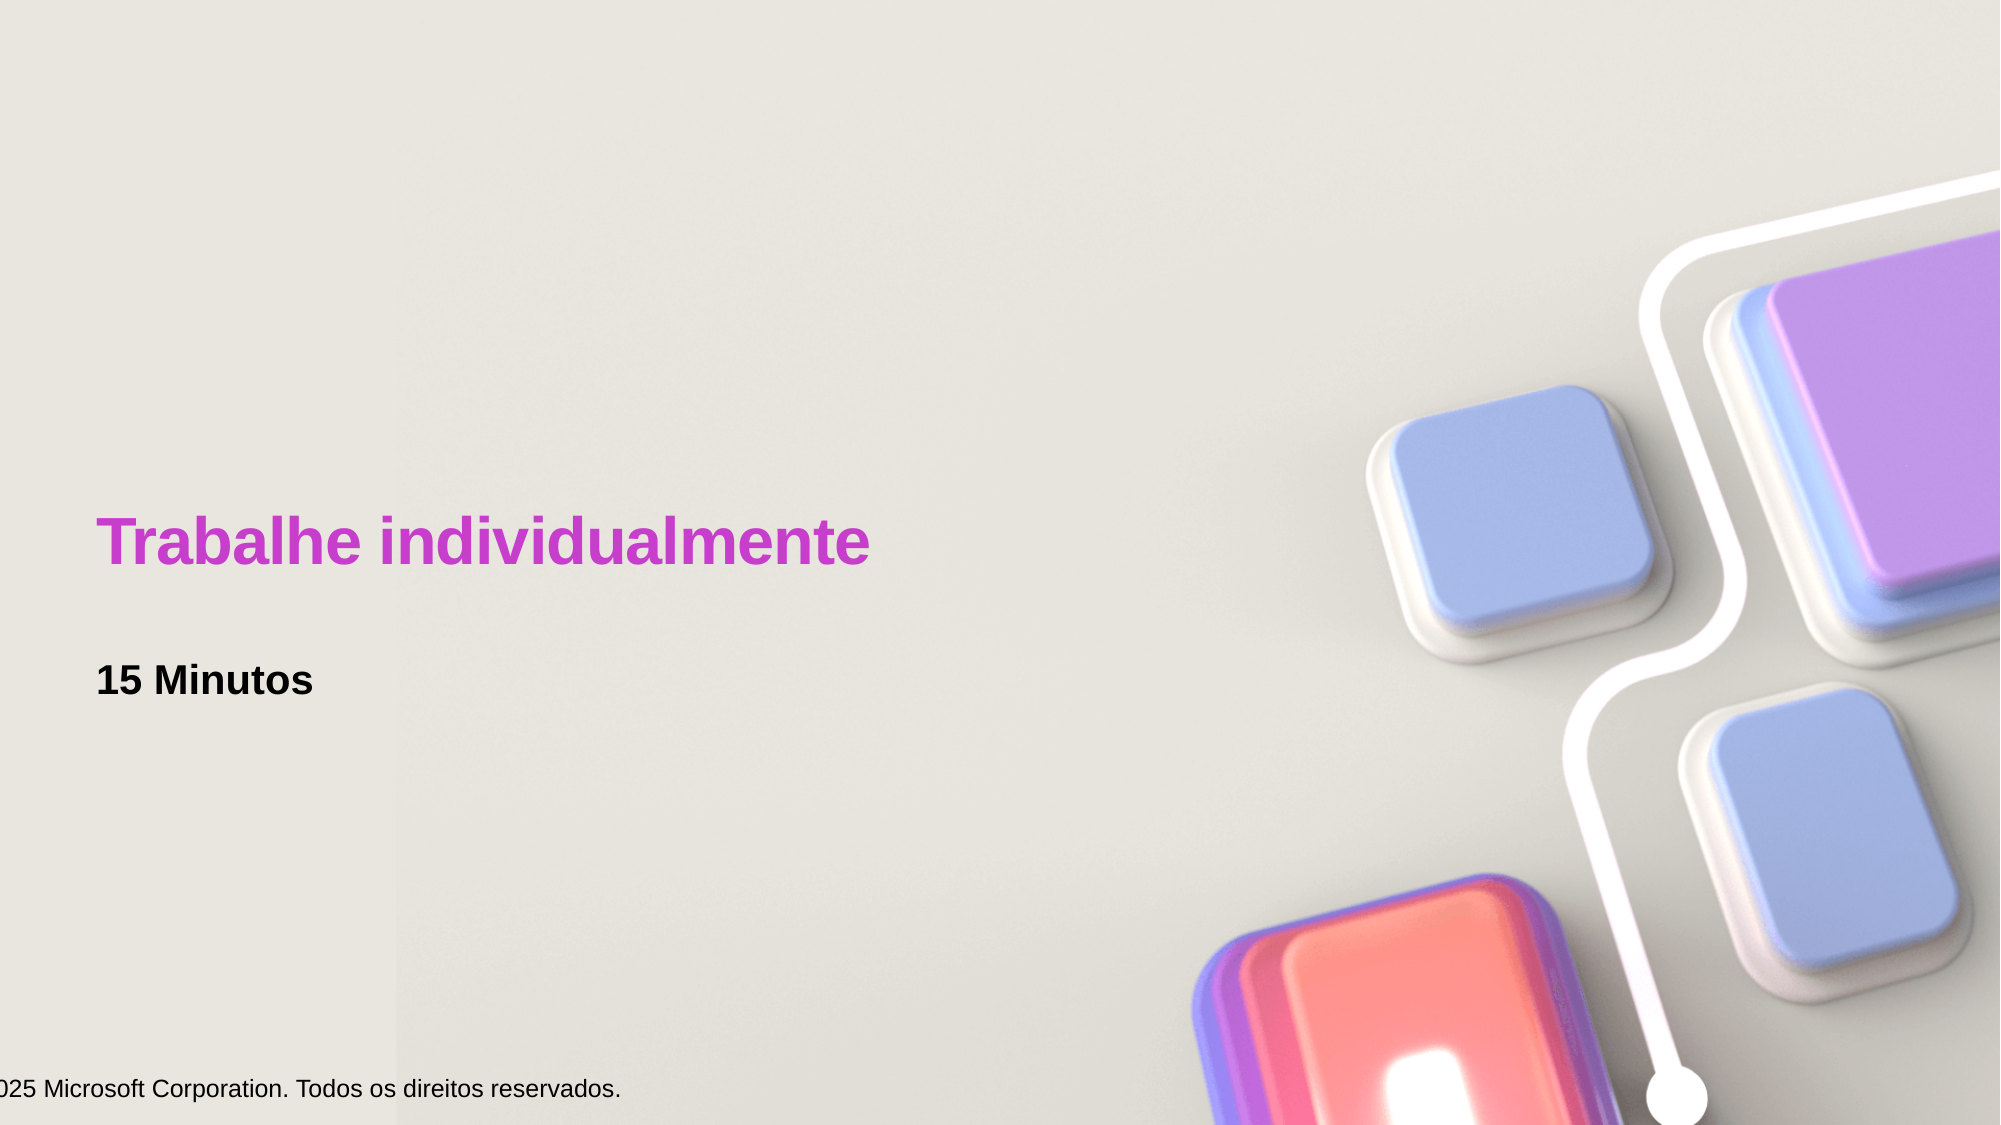

# Trabalhe individualmente
15 Minutos
© 2025 Microsoft Corporation. Todos os direitos reservados.